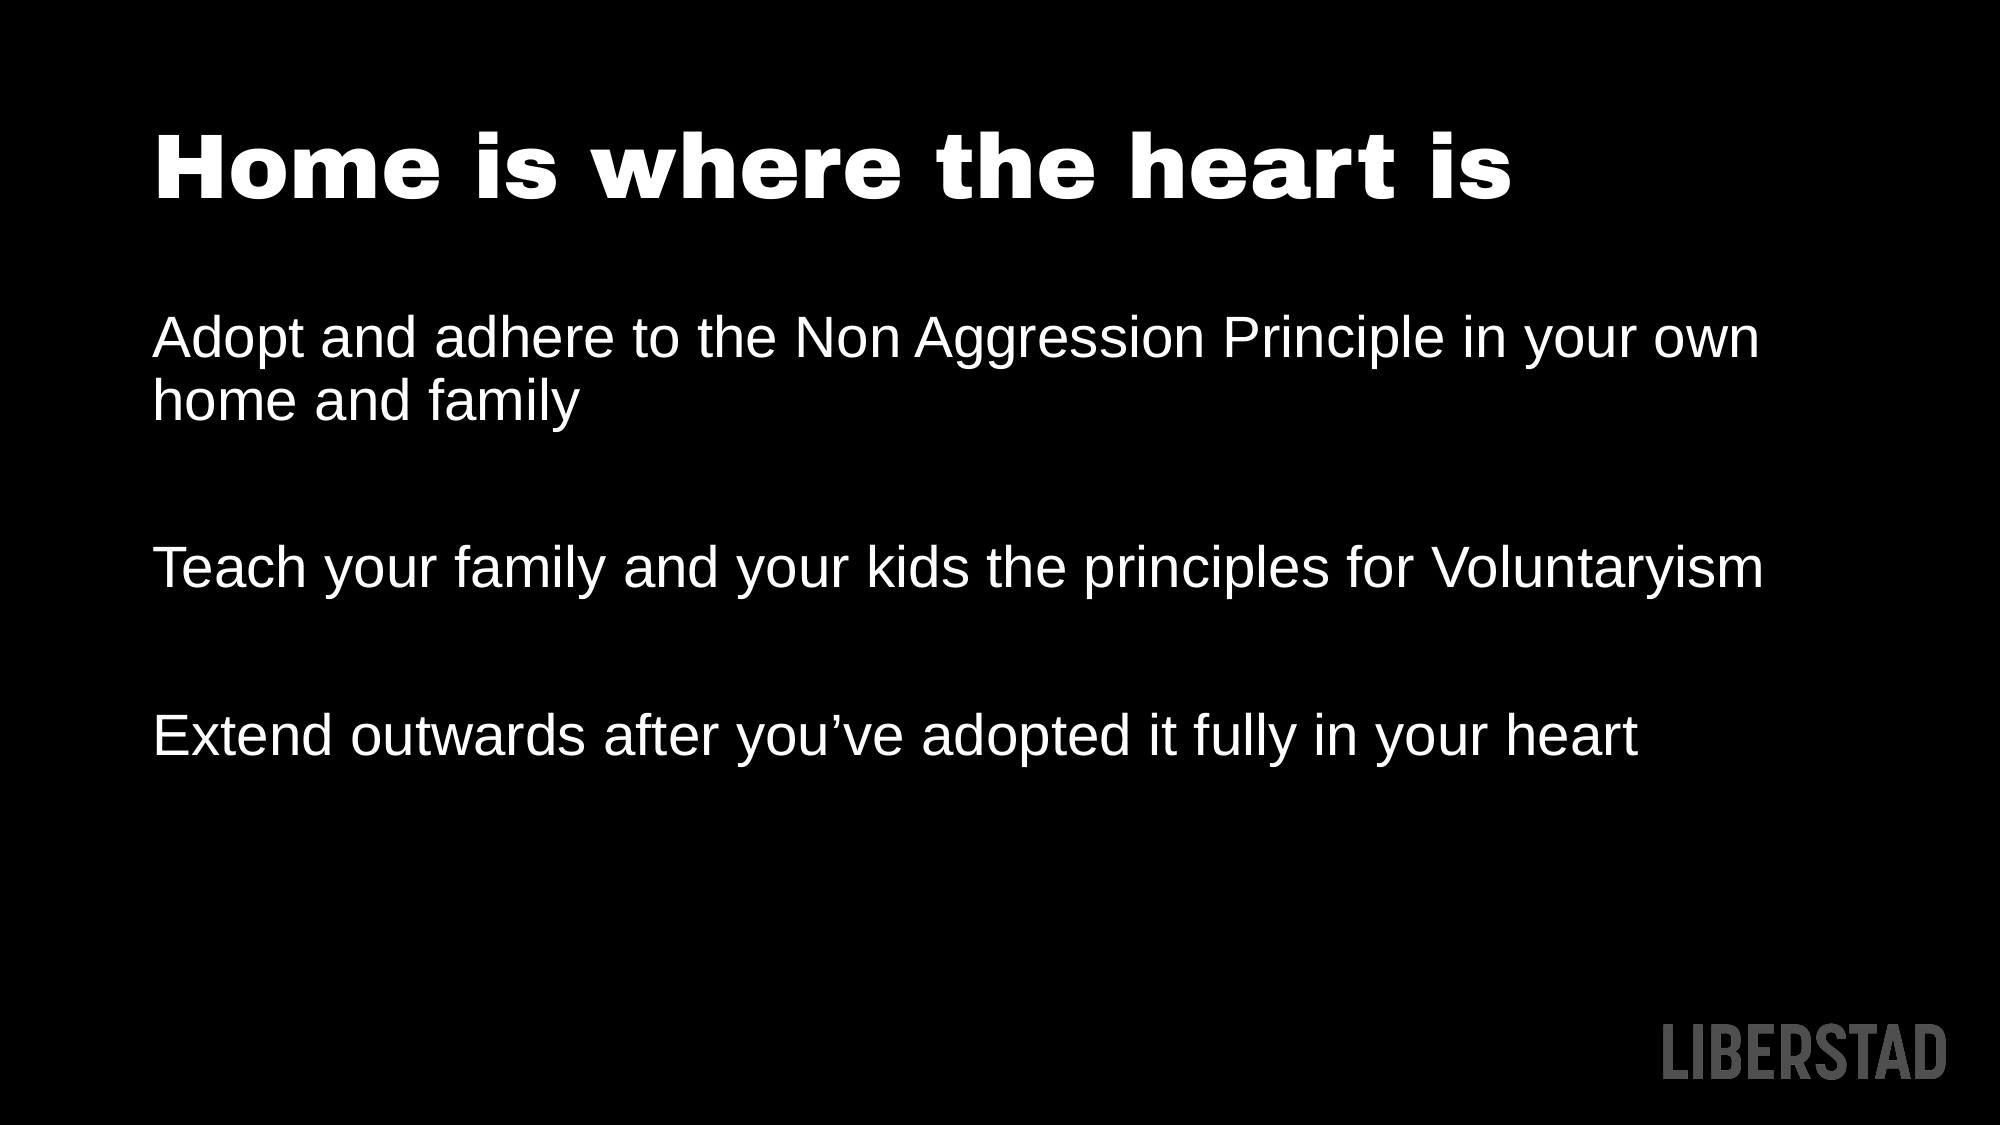

# Home is where the heart is
Adopt and adhere to the Non Aggression Principle in your own home and family

Teach your family and your kids the principles for Voluntaryism

Extend outwards after you’ve adopted it fully in your heart